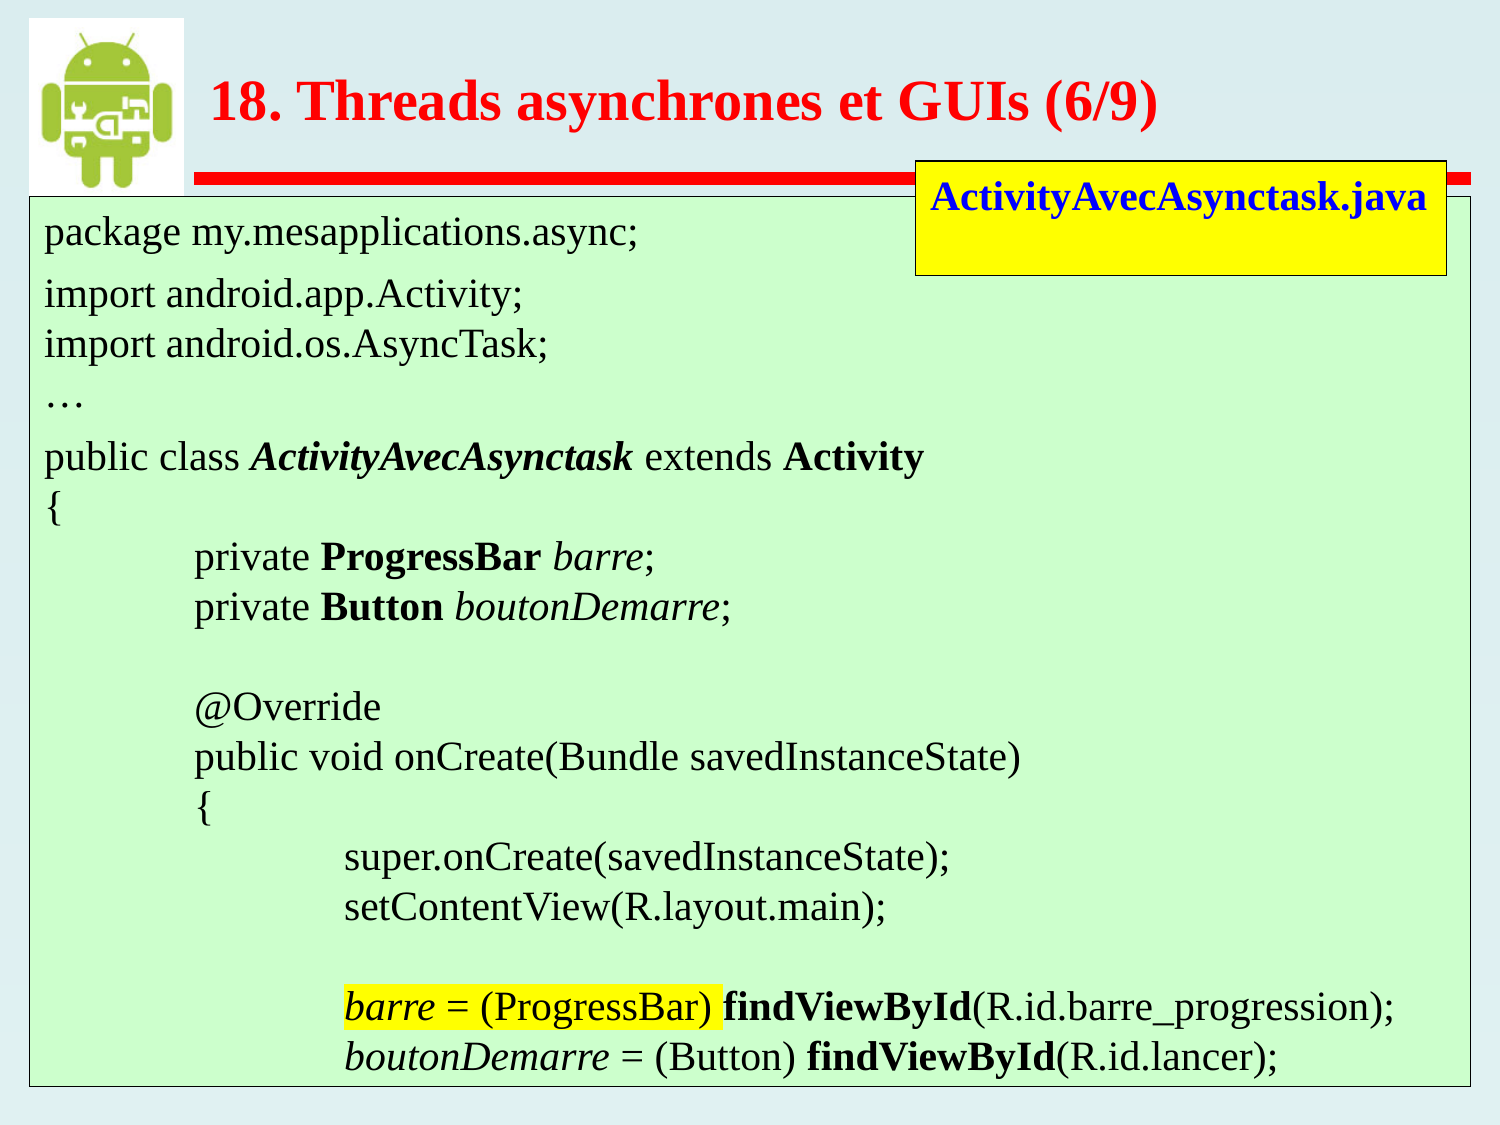

18. Threads asynchrones et GUIs (6/9)
ActivityAvecAsynctask.java
package my.mesapplications.async;

import android.app.Activity;
import android.os.AsyncTask;
…

public class ActivityAvecAsynctask extends Activity
{
	private ProgressBar barre;
	private Button boutonDemarre;

	@Override
	public void onCreate(Bundle savedInstanceState)
        	{
		super.onCreate(savedInstanceState);
		setContentView(R.layout.main);

		barre = (ProgressBar) findViewById(R.id.barre_progression);
		boutonDemarre = (Button) findViewById(R.id.lancer);
 Android 2 – C.Charlet – 2023 – p. 74